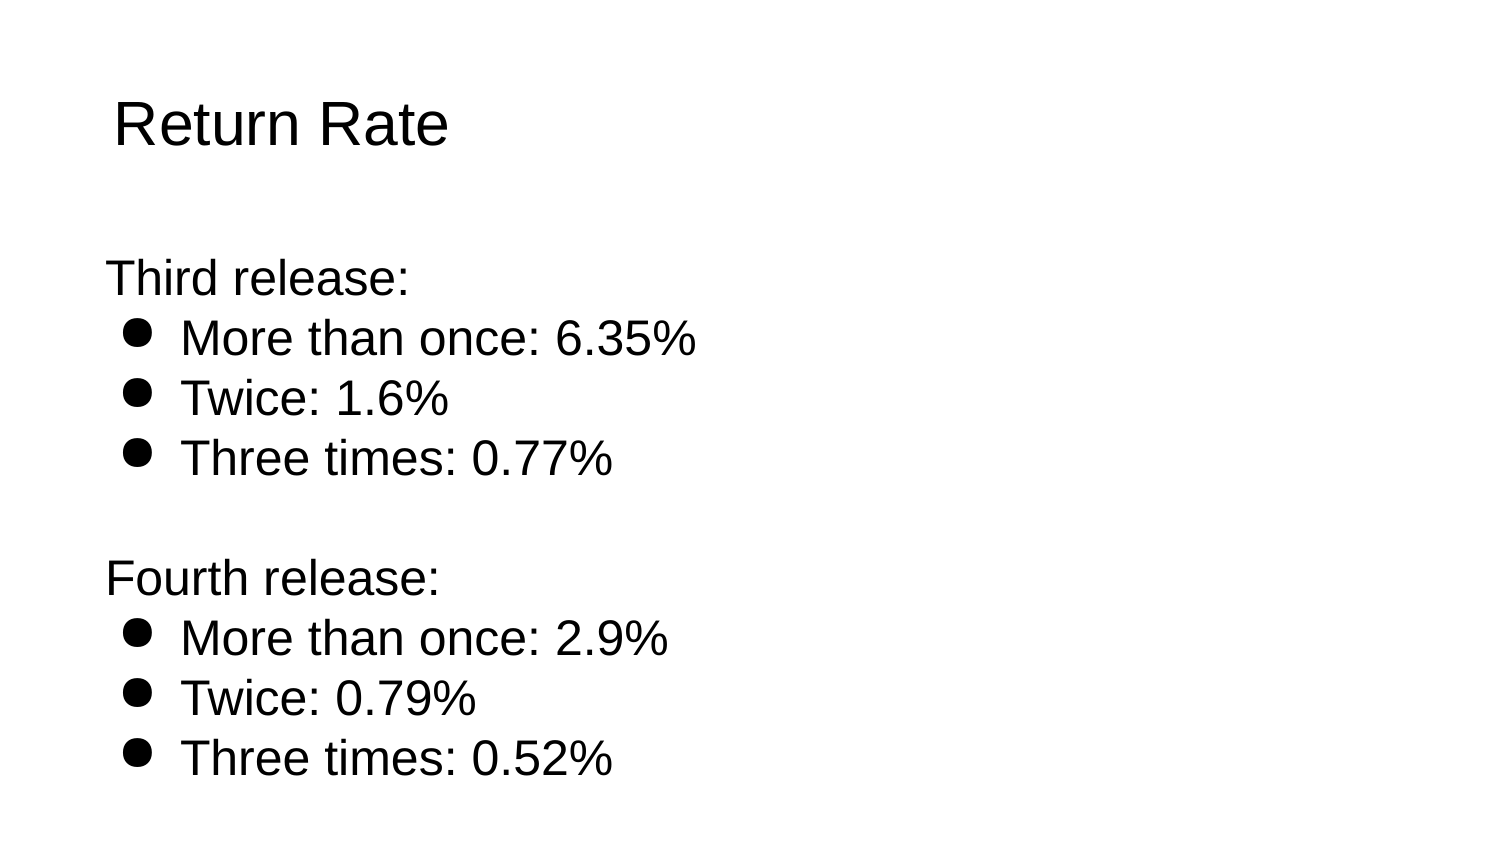

Return Rate
Third release:
More than once: 6.35%
Twice: 1.6%
Three times: 0.77%

Fourth release:
More than once: 2.9%
Twice: 0.79%
Three times: 0.52%